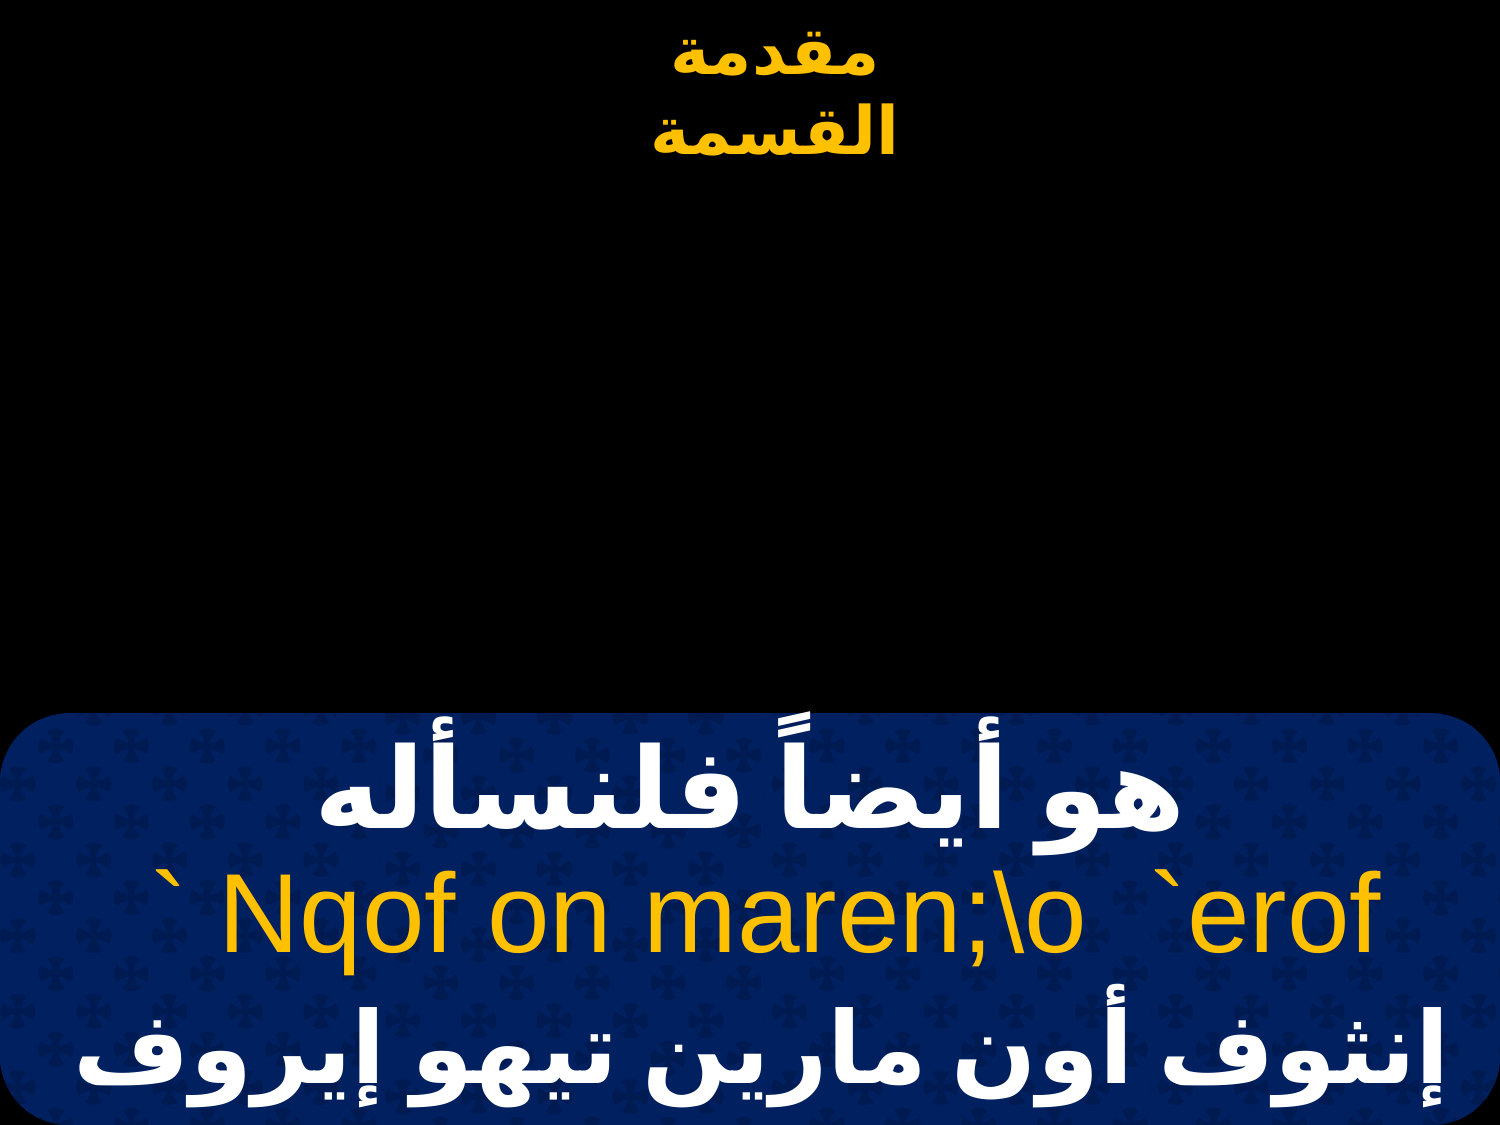

# هو أيضاً فلنسأله
 ` Nqof on maren;\o  `erof
إنثوف أون مارين تيهو إيروف